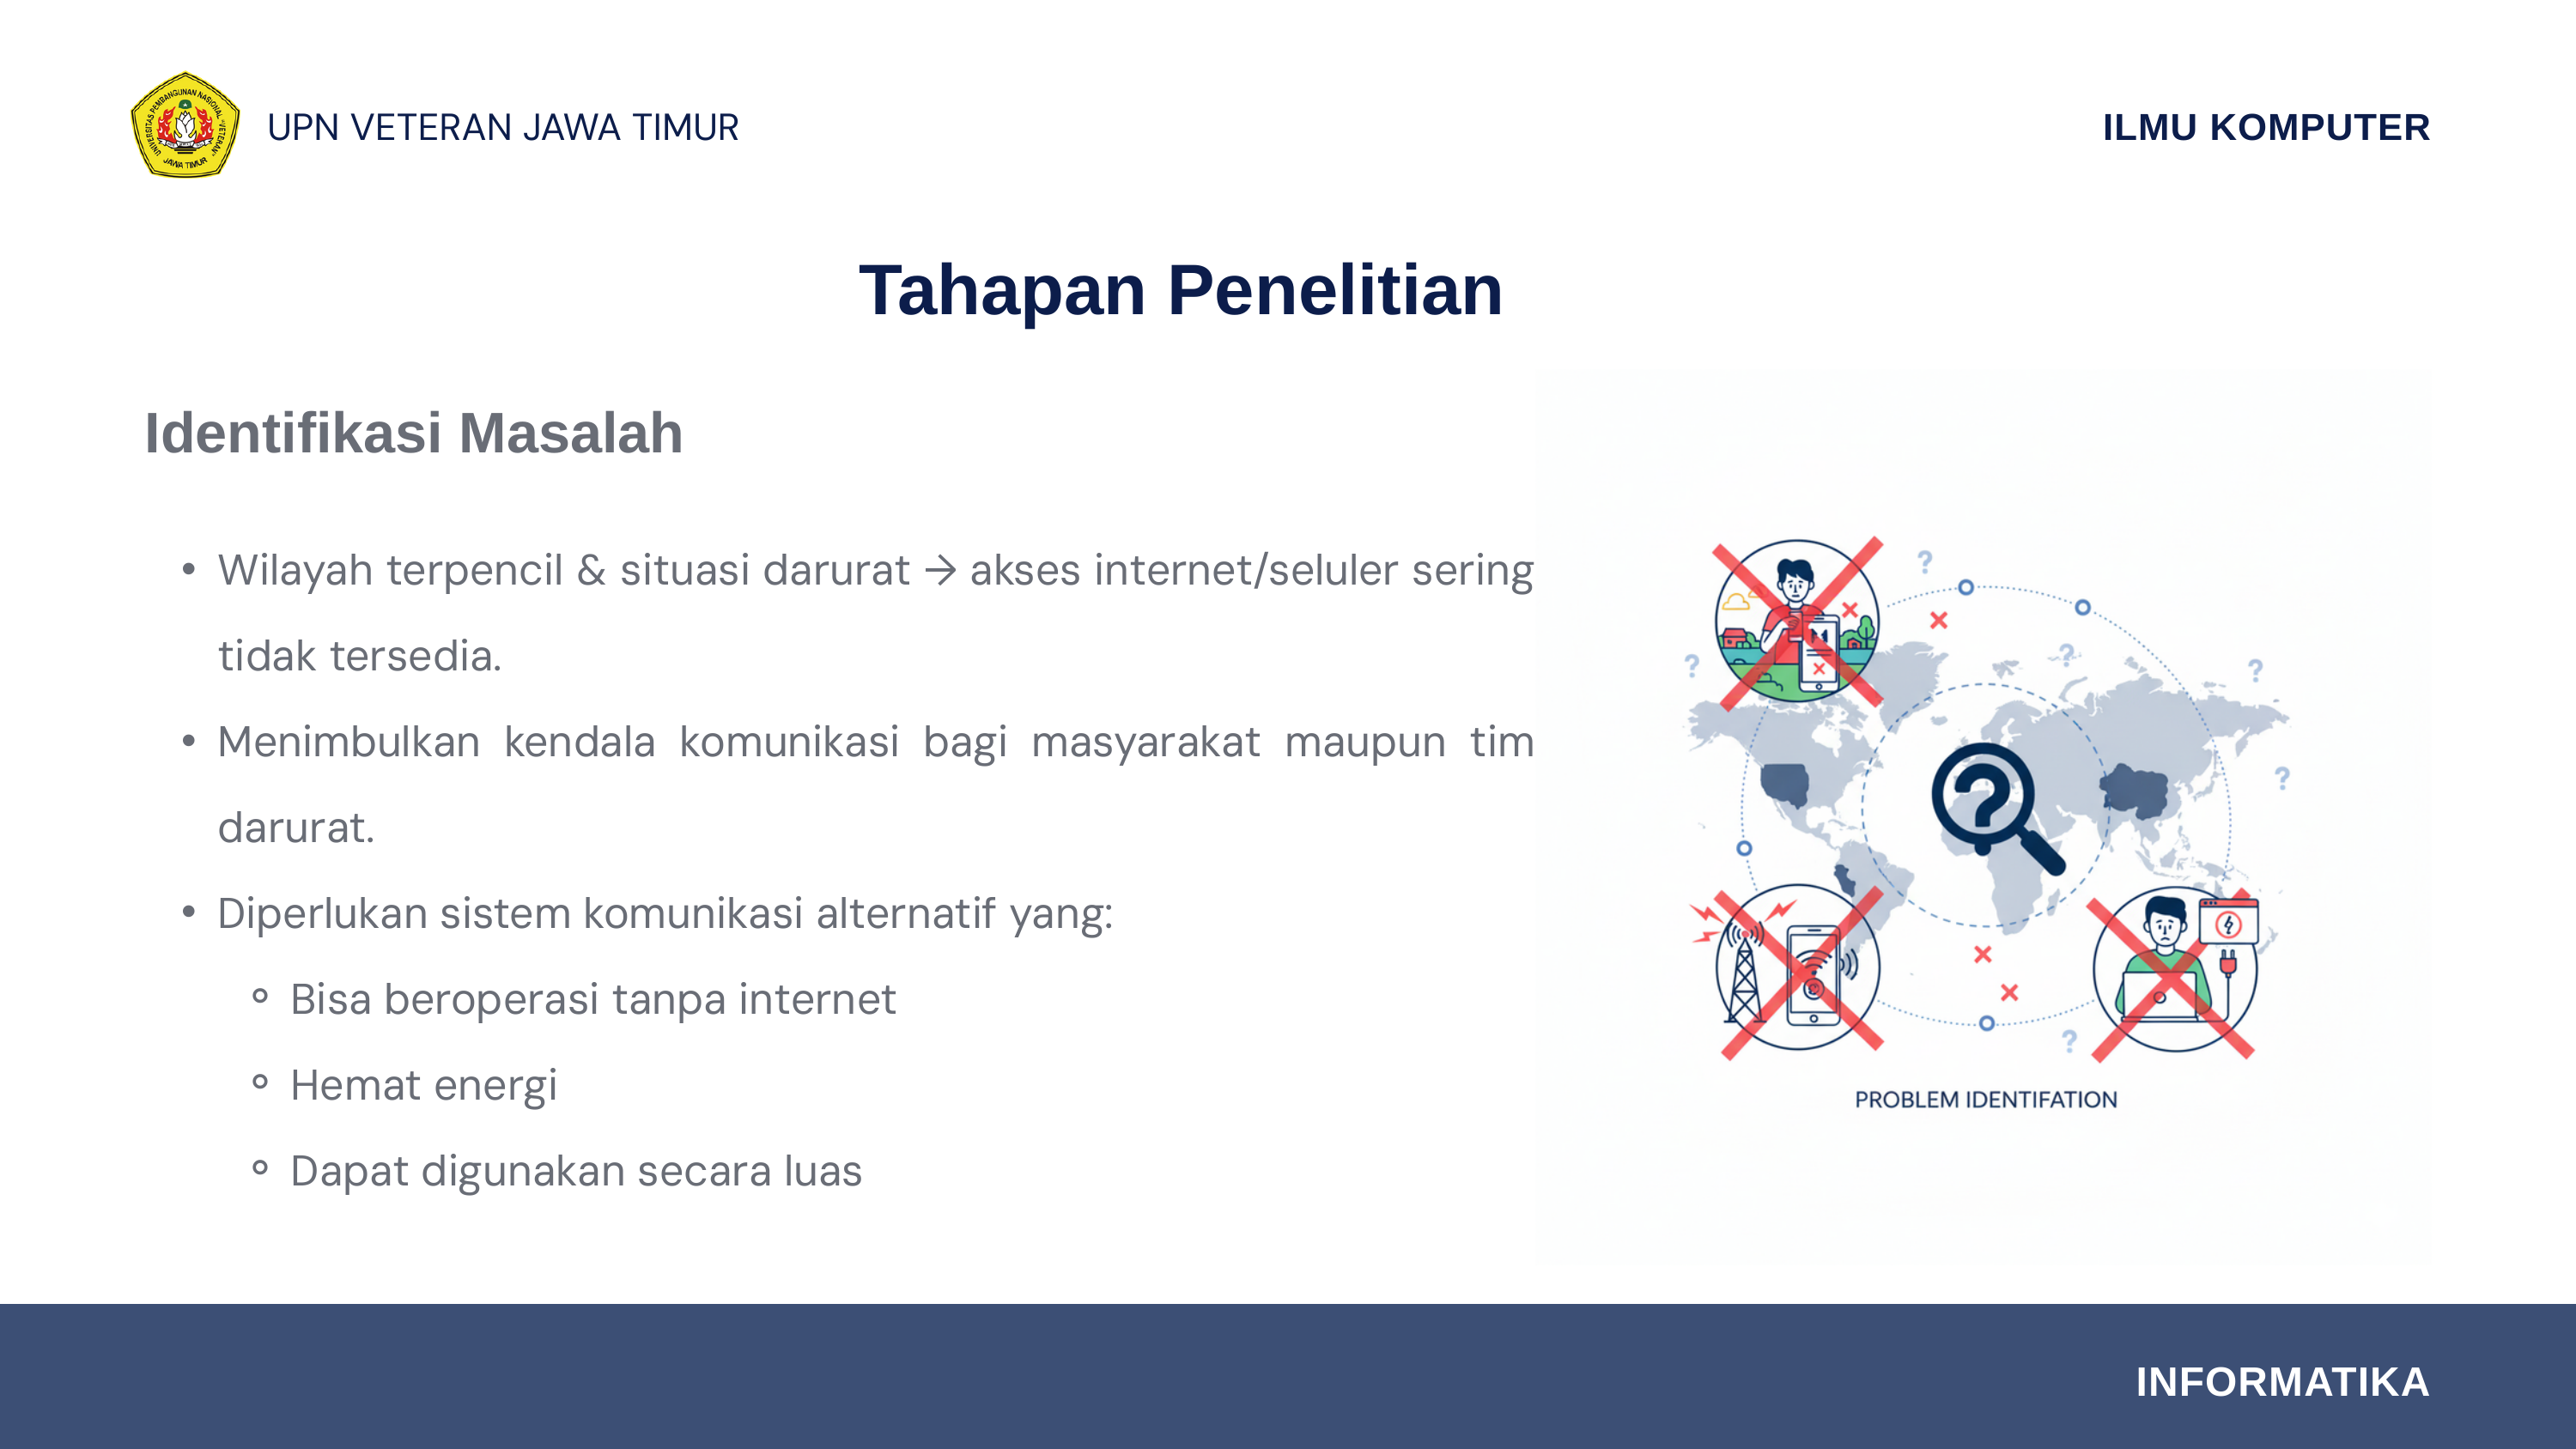

UPN VETERAN JAWA TIMUR
ILMU KOMPUTER
Tahapan Penelitian

Identifikasi Masalah
Wilayah terpencil & situasi darurat → akses internet/seluler sering tidak tersedia.
Menimbulkan kendala komunikasi bagi masyarakat maupun tim darurat.
Diperlukan sistem komunikasi alternatif yang:
Bisa beroperasi tanpa internet
Hemat energi
Dapat digunakan secara luas

INFORMATIKA